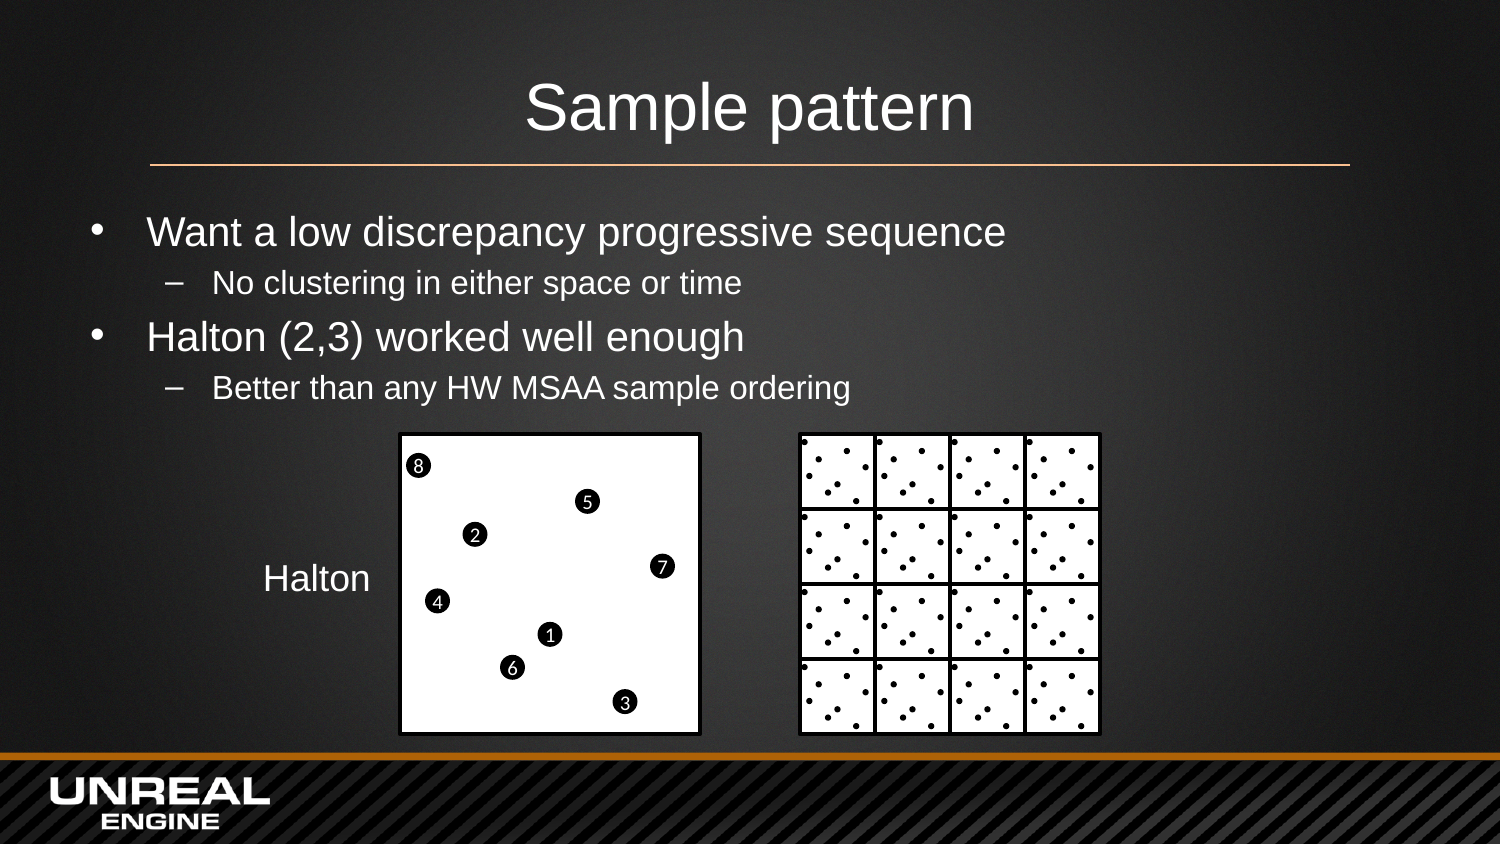

# Sample pattern
Want a low discrepancy progressive sequence
No clustering in either space or time
Halton (2,3) worked well enough
Better than any HW MSAA sample ordering

8
5
2
Halton
7

4
1
6
3